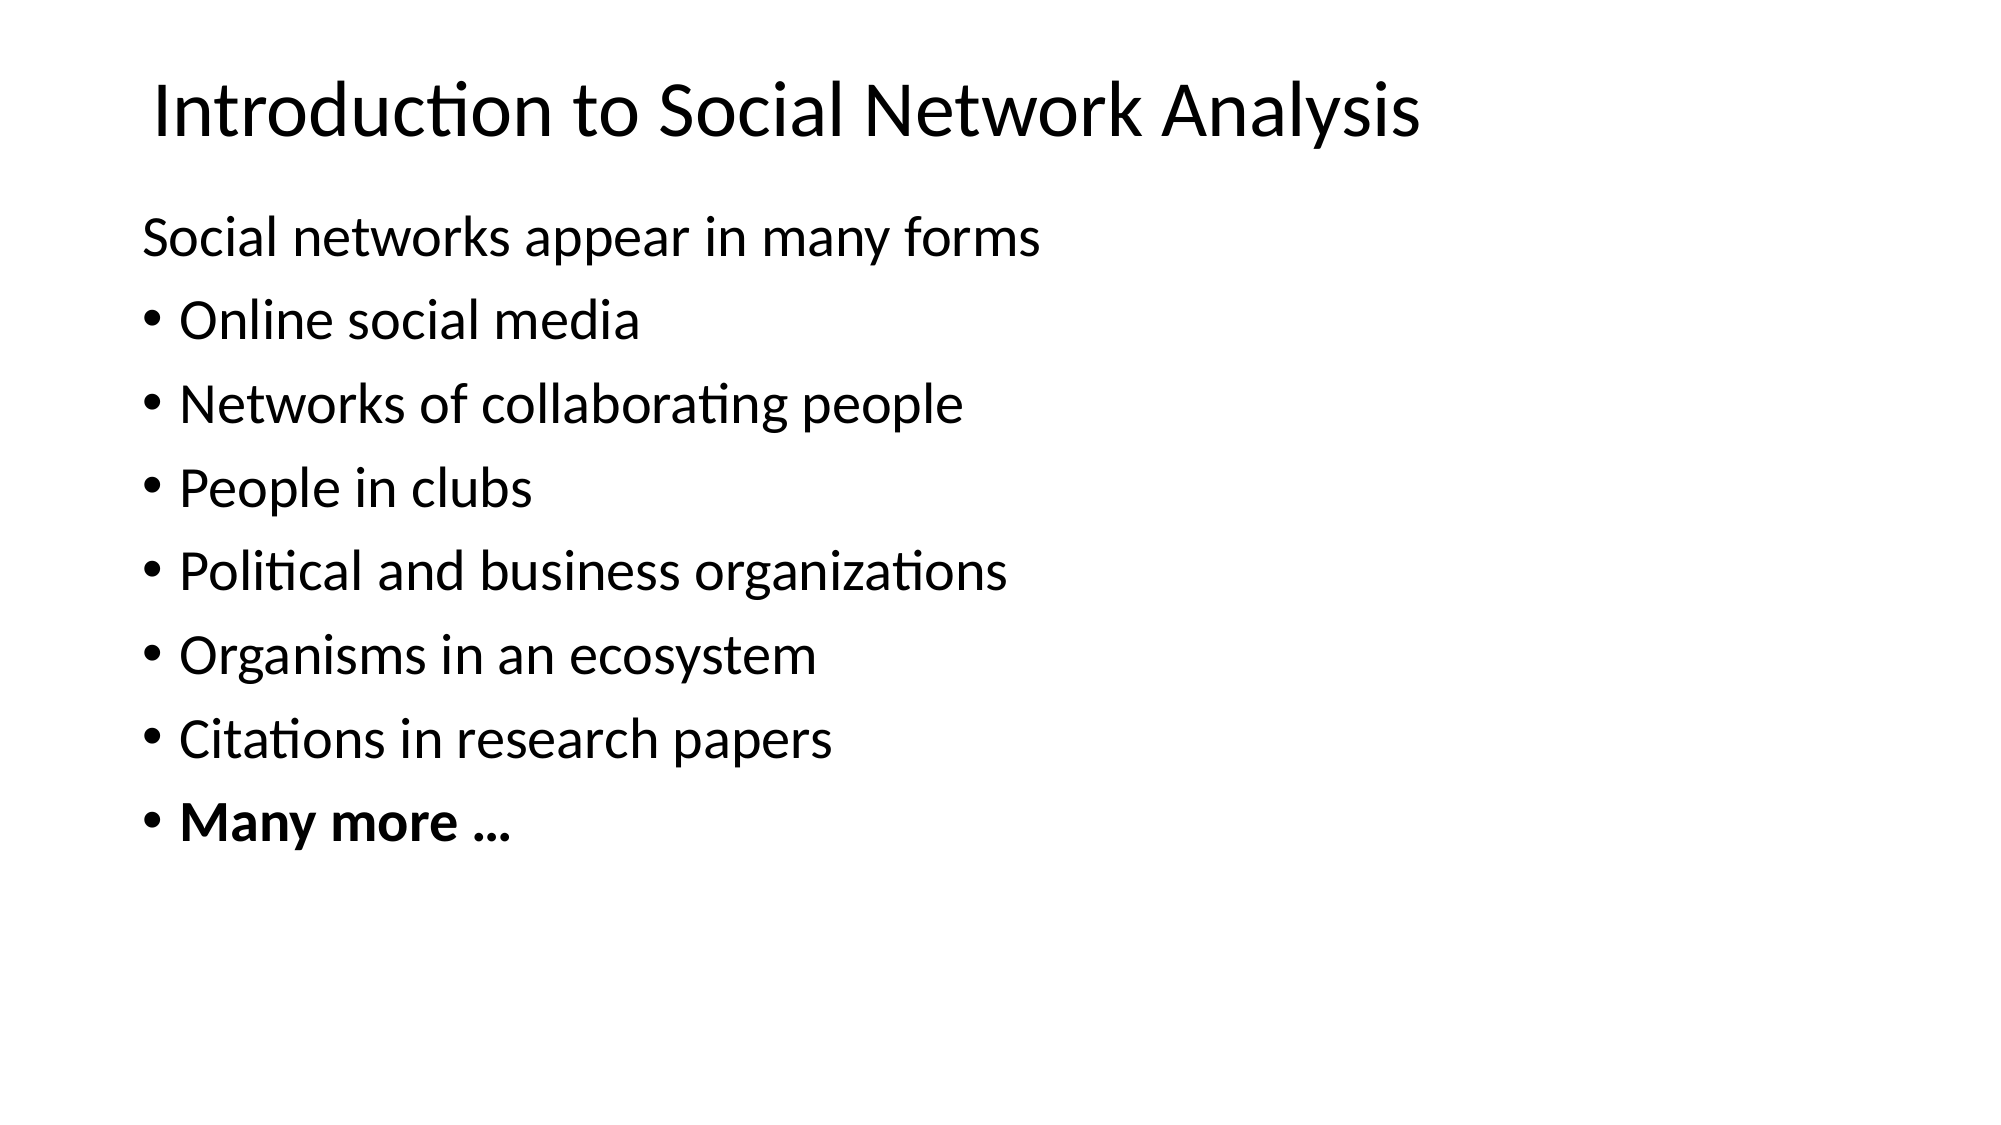

# Introduction to Social Network Analysis
Social networks appear in many forms
Online social media
Networks of collaborating people
People in clubs
Political and business organizations
Organisms in an ecosystem
Citations in research papers
Many more …